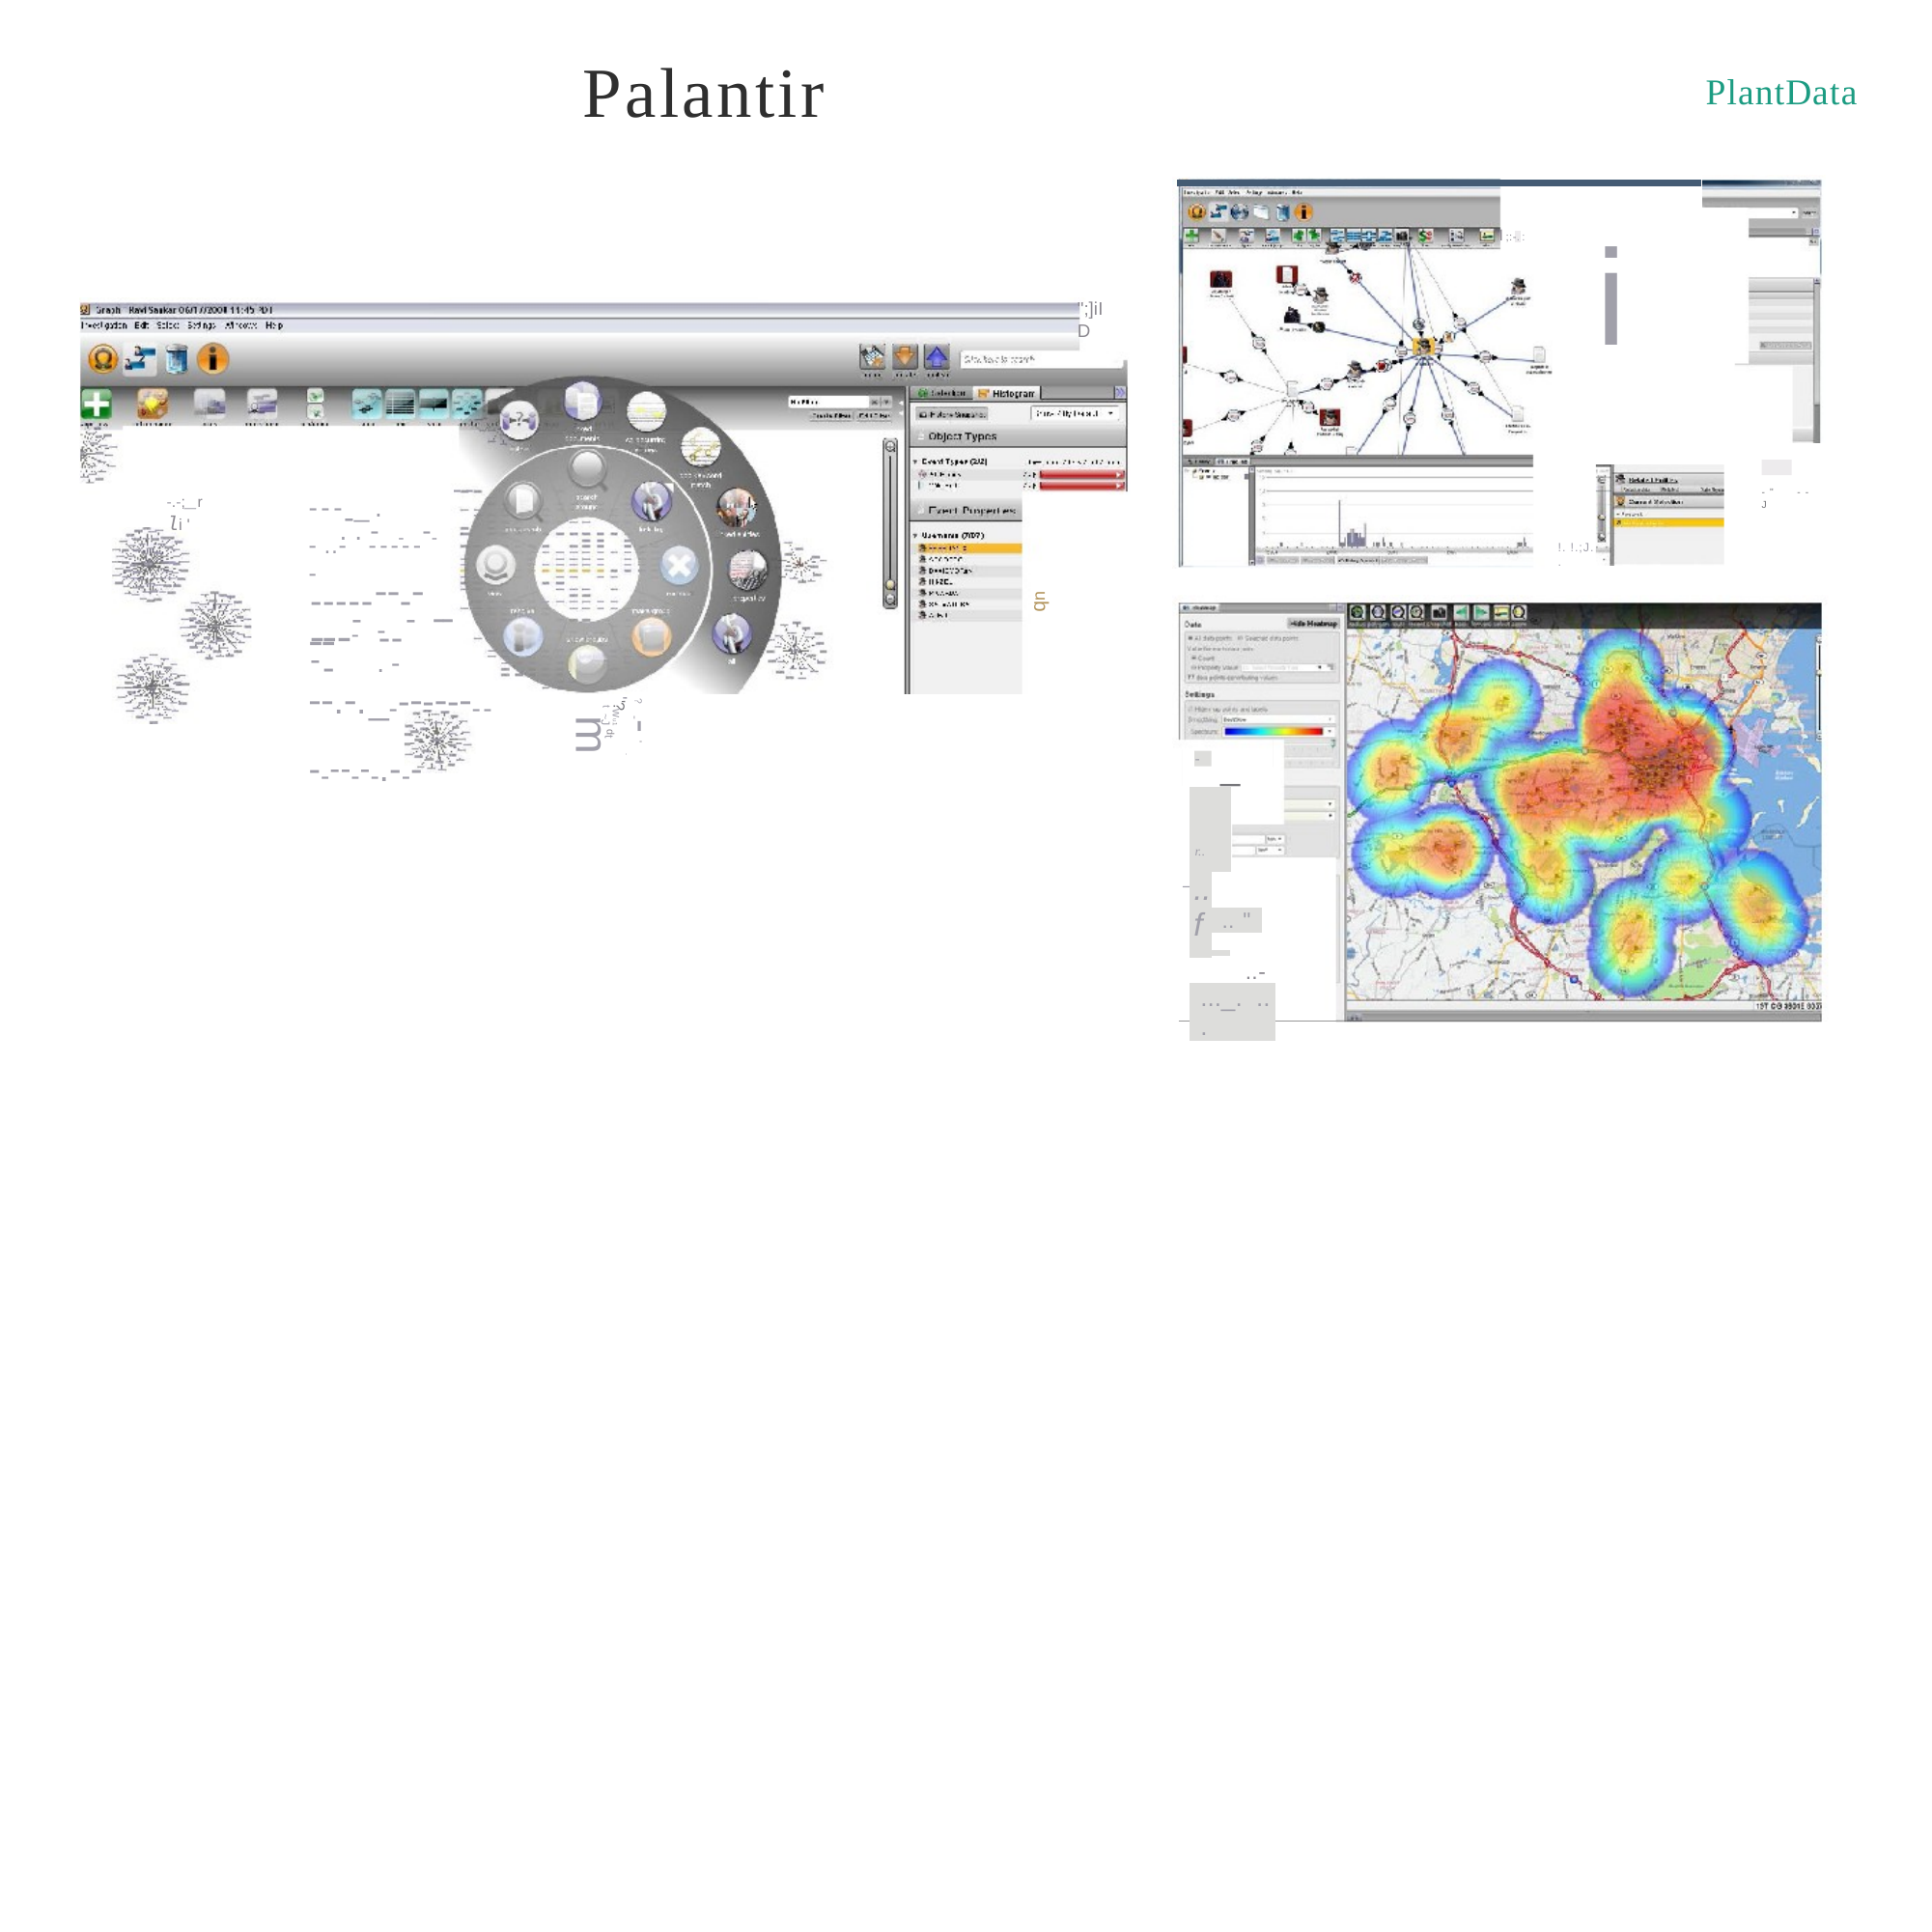

Palantir
PlantData

i
l;:-.:

";]iID

----_.

--
-"   --J
-.-;_rli'
..- ---

- ..-   -----   -
!. !.;J..
---------  --
----  ---  --
ub

-- -
-	.-
--.-._----------------.---
''? u1
?	'
t ~J
w

--m
dt

_.
-

-
| r..­ |  |  |  |
| --- | --- | --- | --- |
| .. f |  |  |  |
|  | .. " |  |  |
|  |  |  |  |
|  |  |  |  |
| ...\_. ... |  |  |  |

_

..-